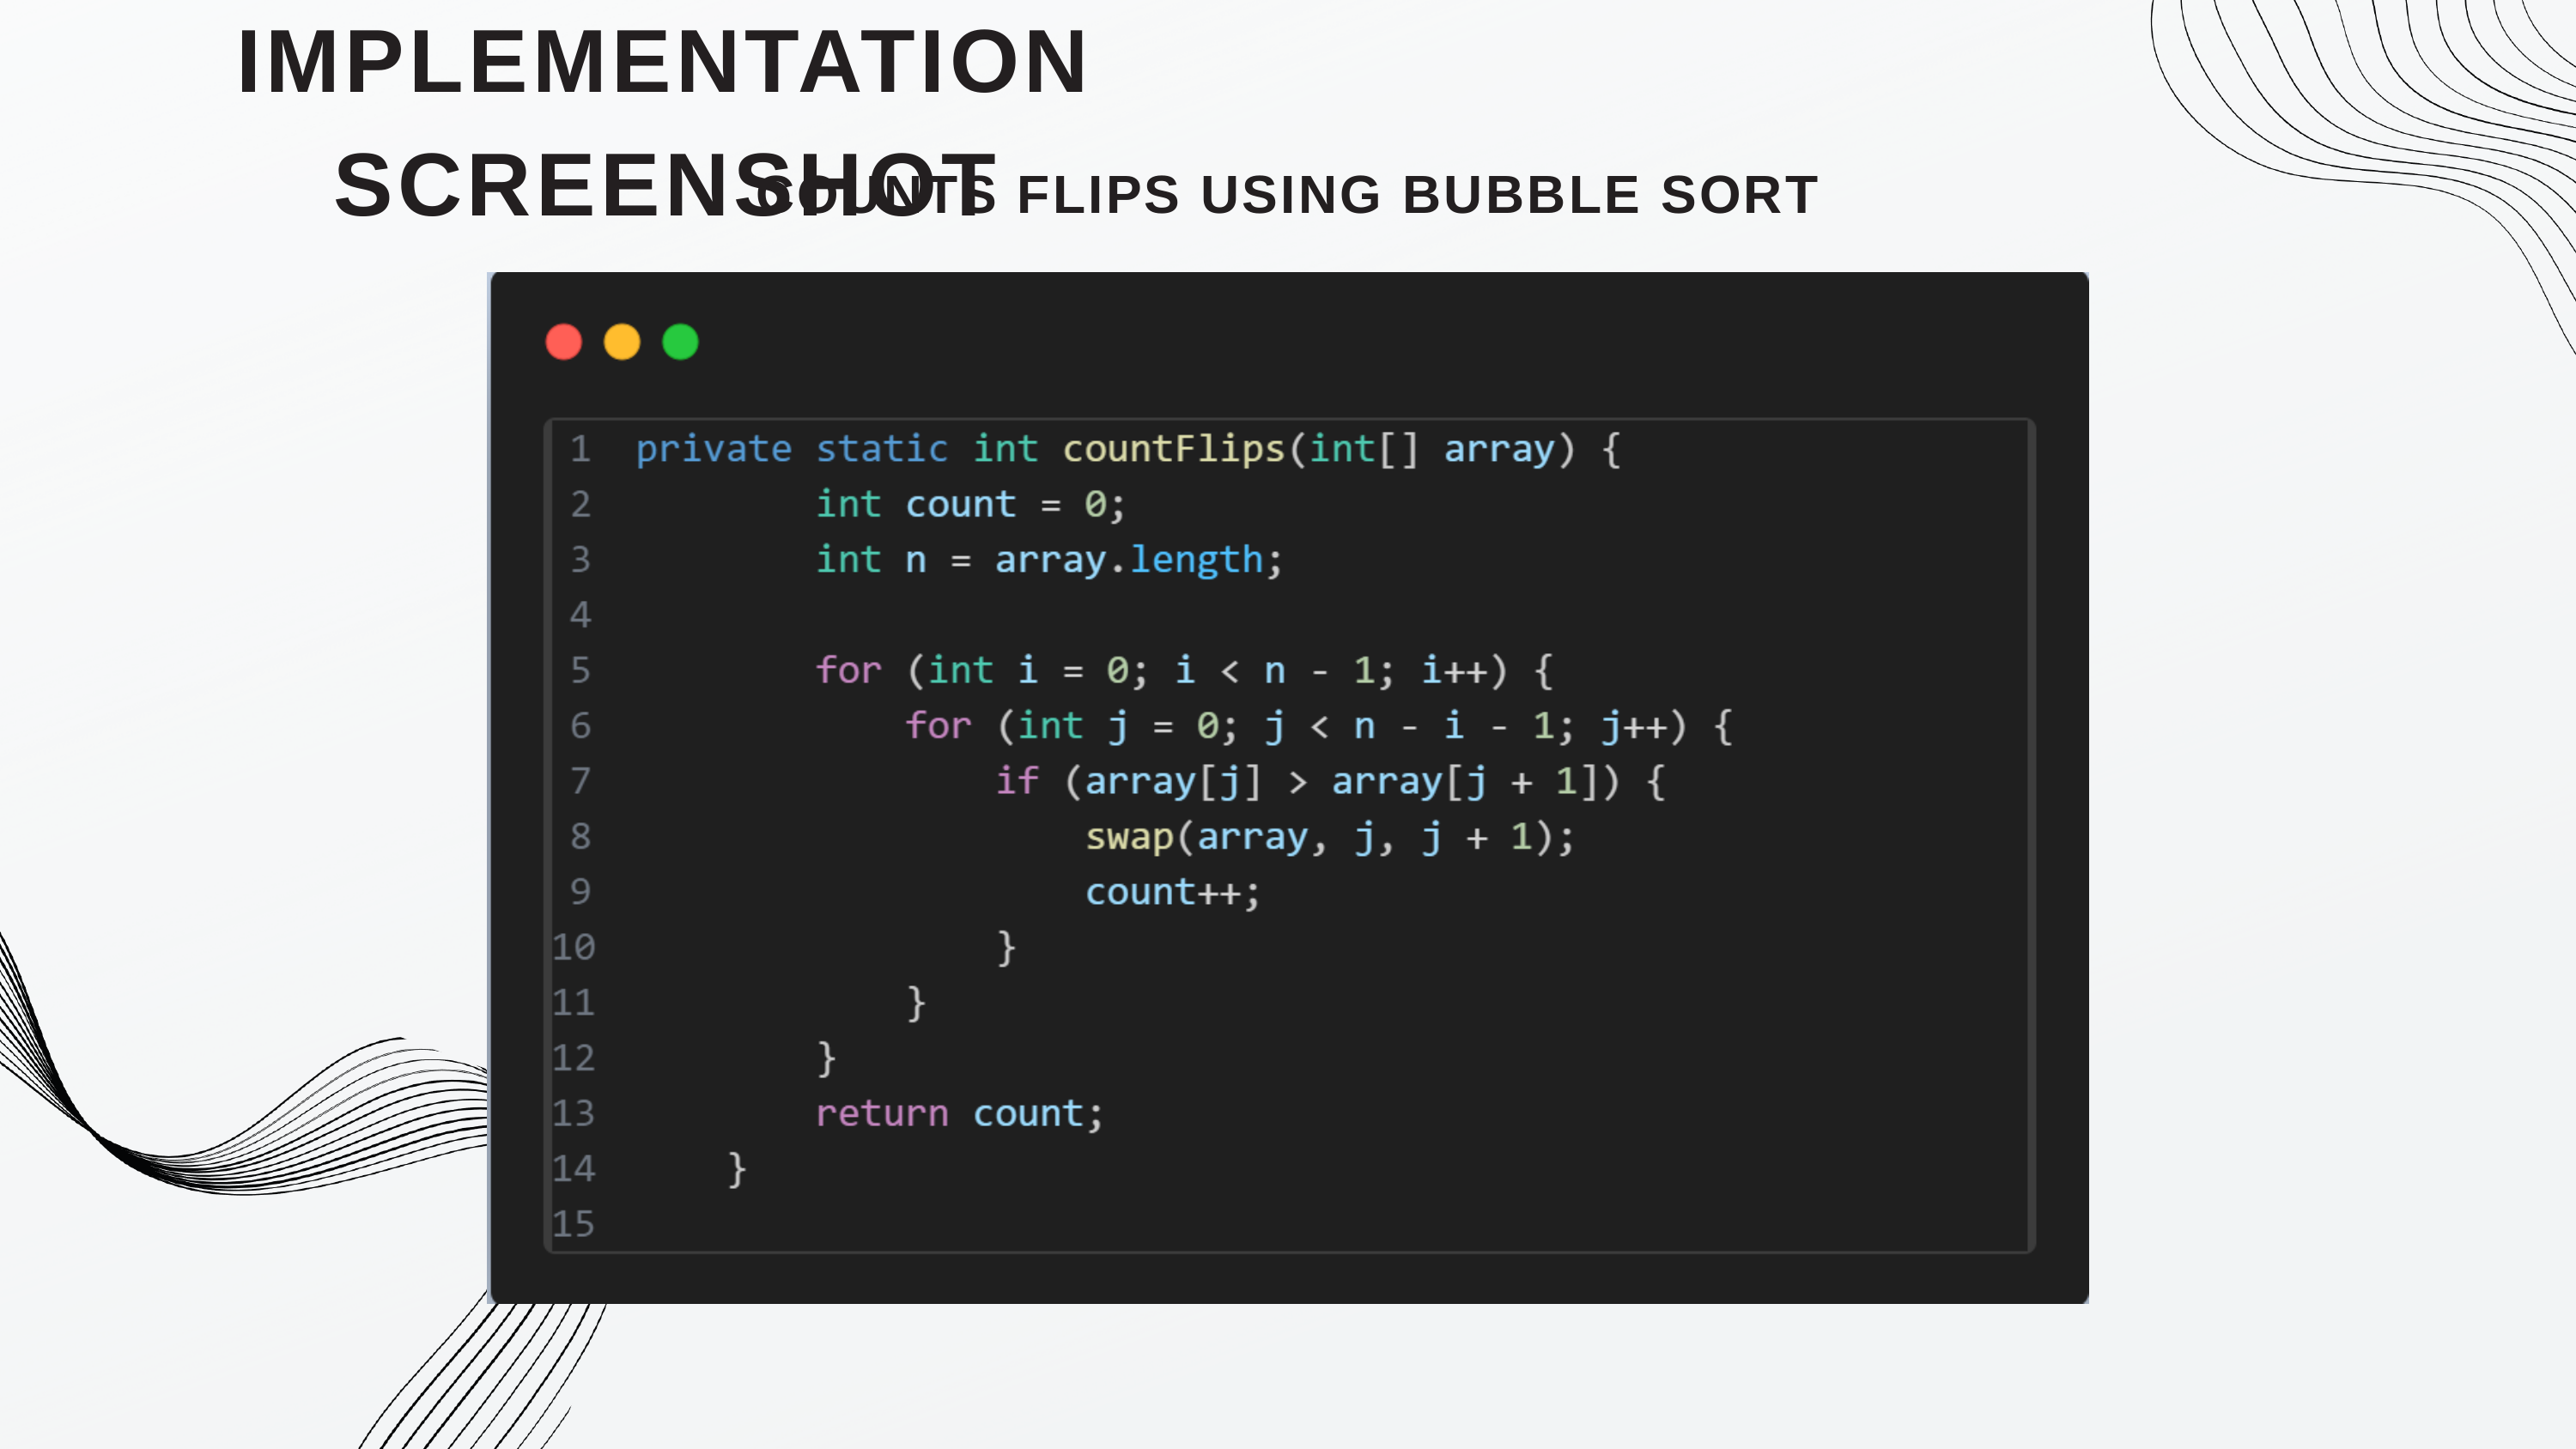

IMPLEMENTATION SCREENSHOT
COUNTS FLIPS USING BUBBLE SORT